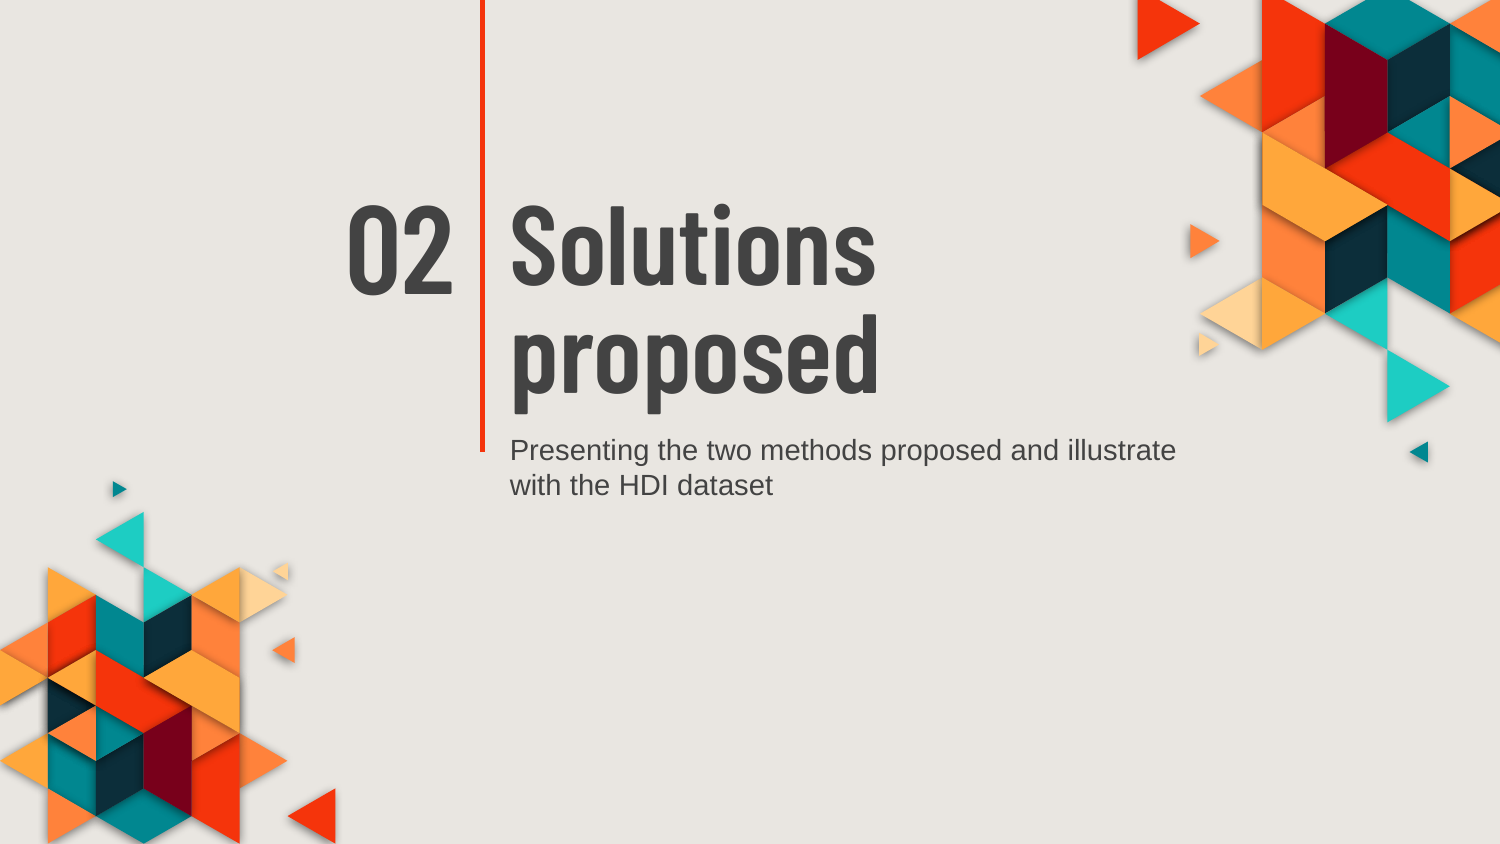

02
# Solutions proposed
Presenting the two methods proposed and illustrate with the HDI dataset